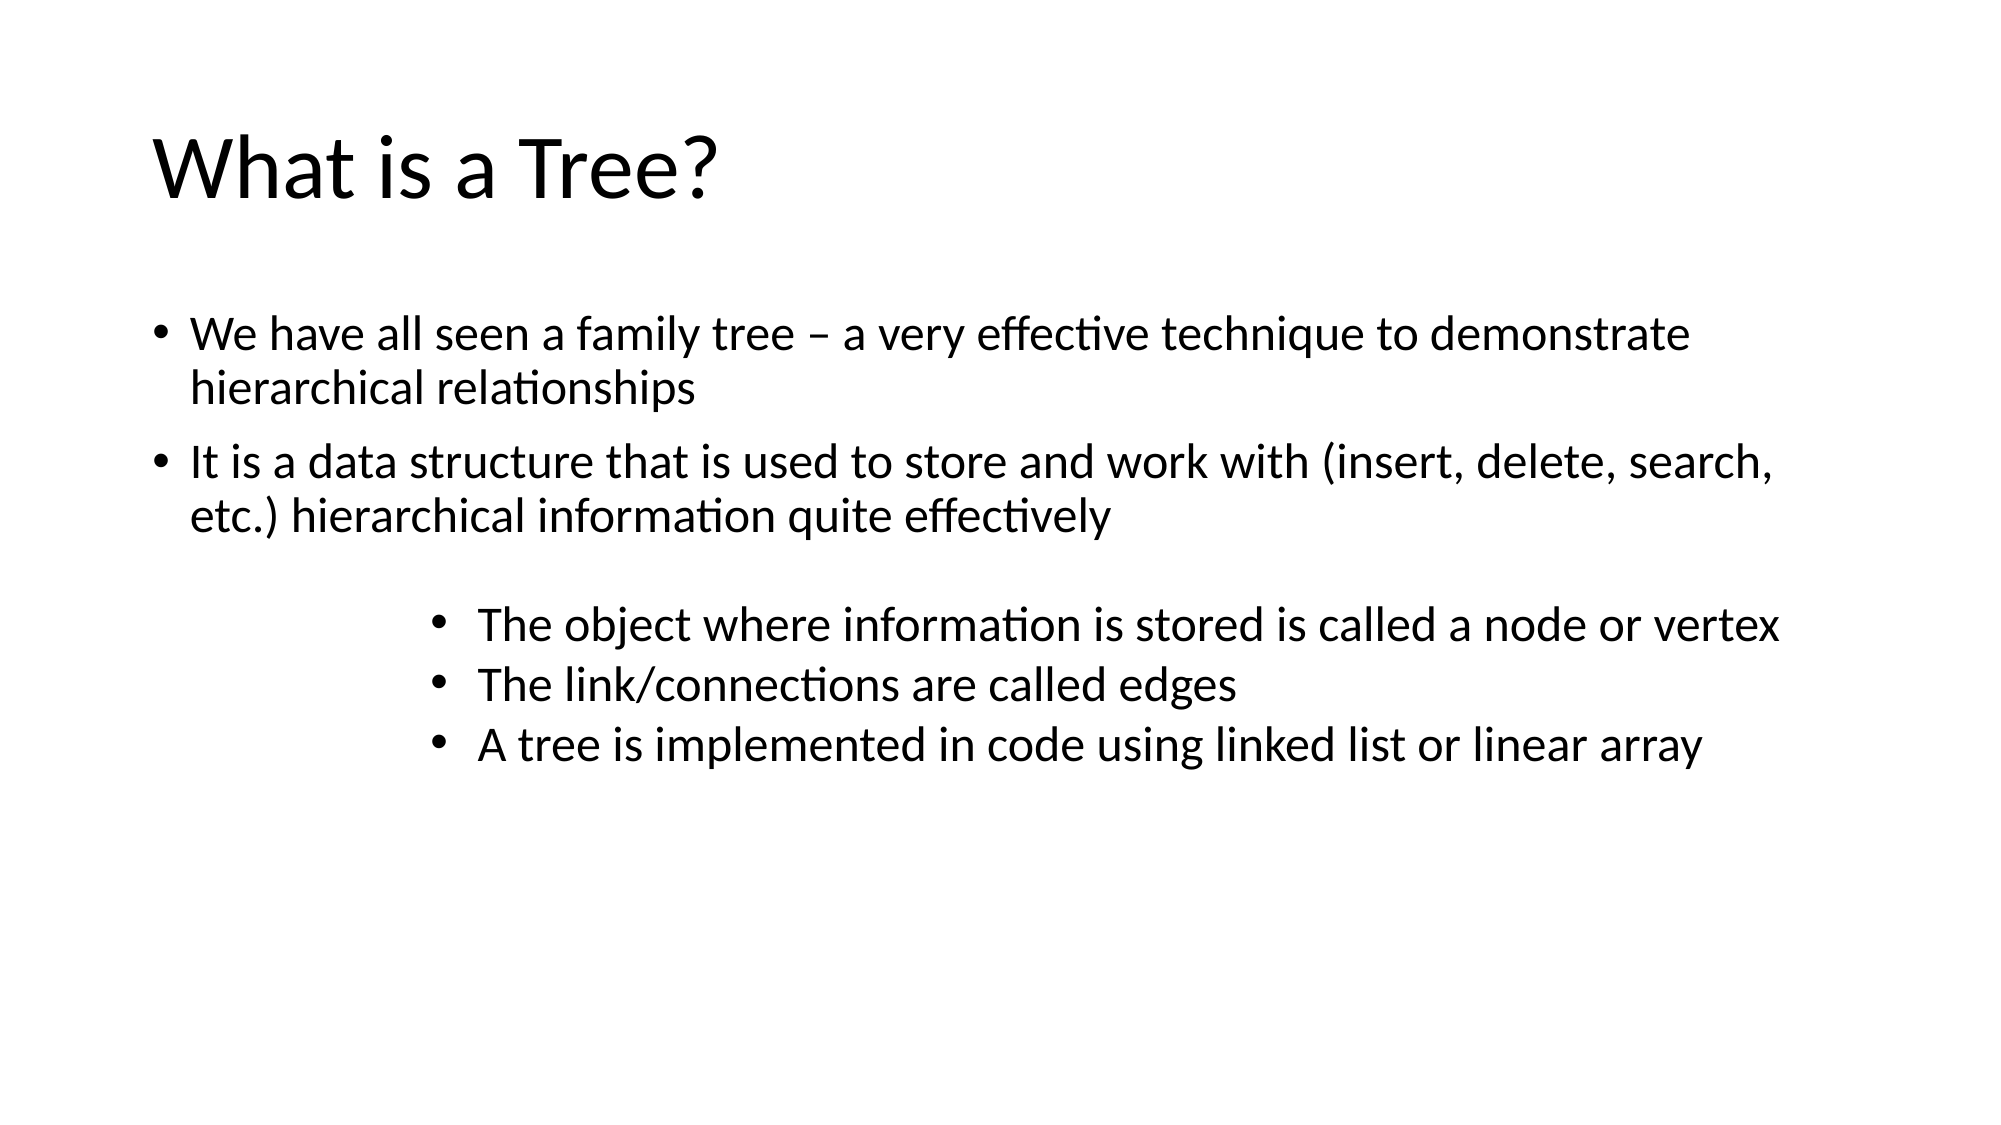

# What is a Tree?
We have all seen a family tree – a very effective technique to demonstrate hierarchical relationships
It is a data structure that is used to store and work with (insert, delete, search, etc.) hierarchical information quite effectively

The object where information is stored is called a node or vertex
The link/connections are called edges
A tree is implemented in code using linked list or linear array